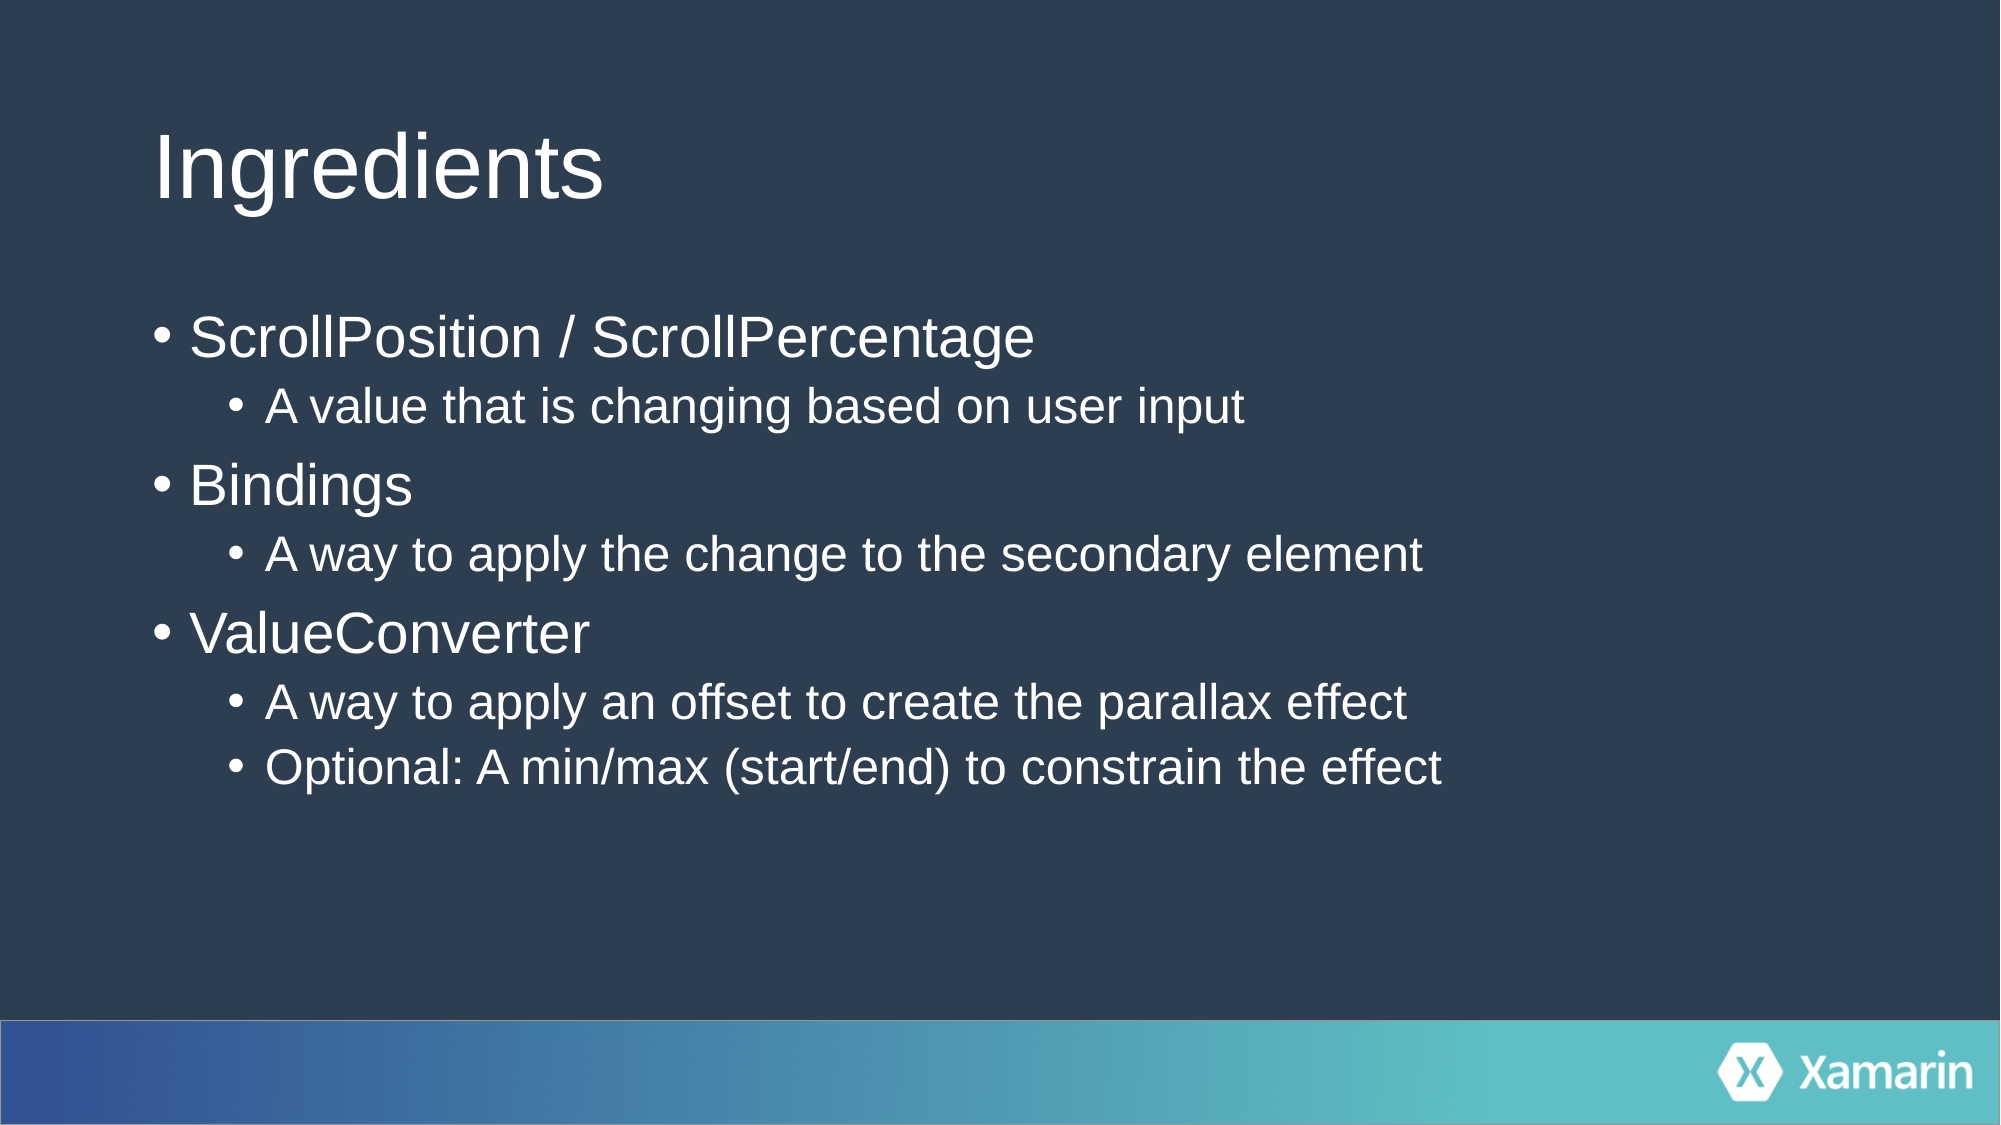

# Ingredients
ScrollPosition / ScrollPercentage
A value that is changing based on user input
Bindings
A way to apply the change to the secondary element
ValueConverter
A way to apply an offset to create the parallax effect
Optional: A min/max (start/end) to constrain the effect